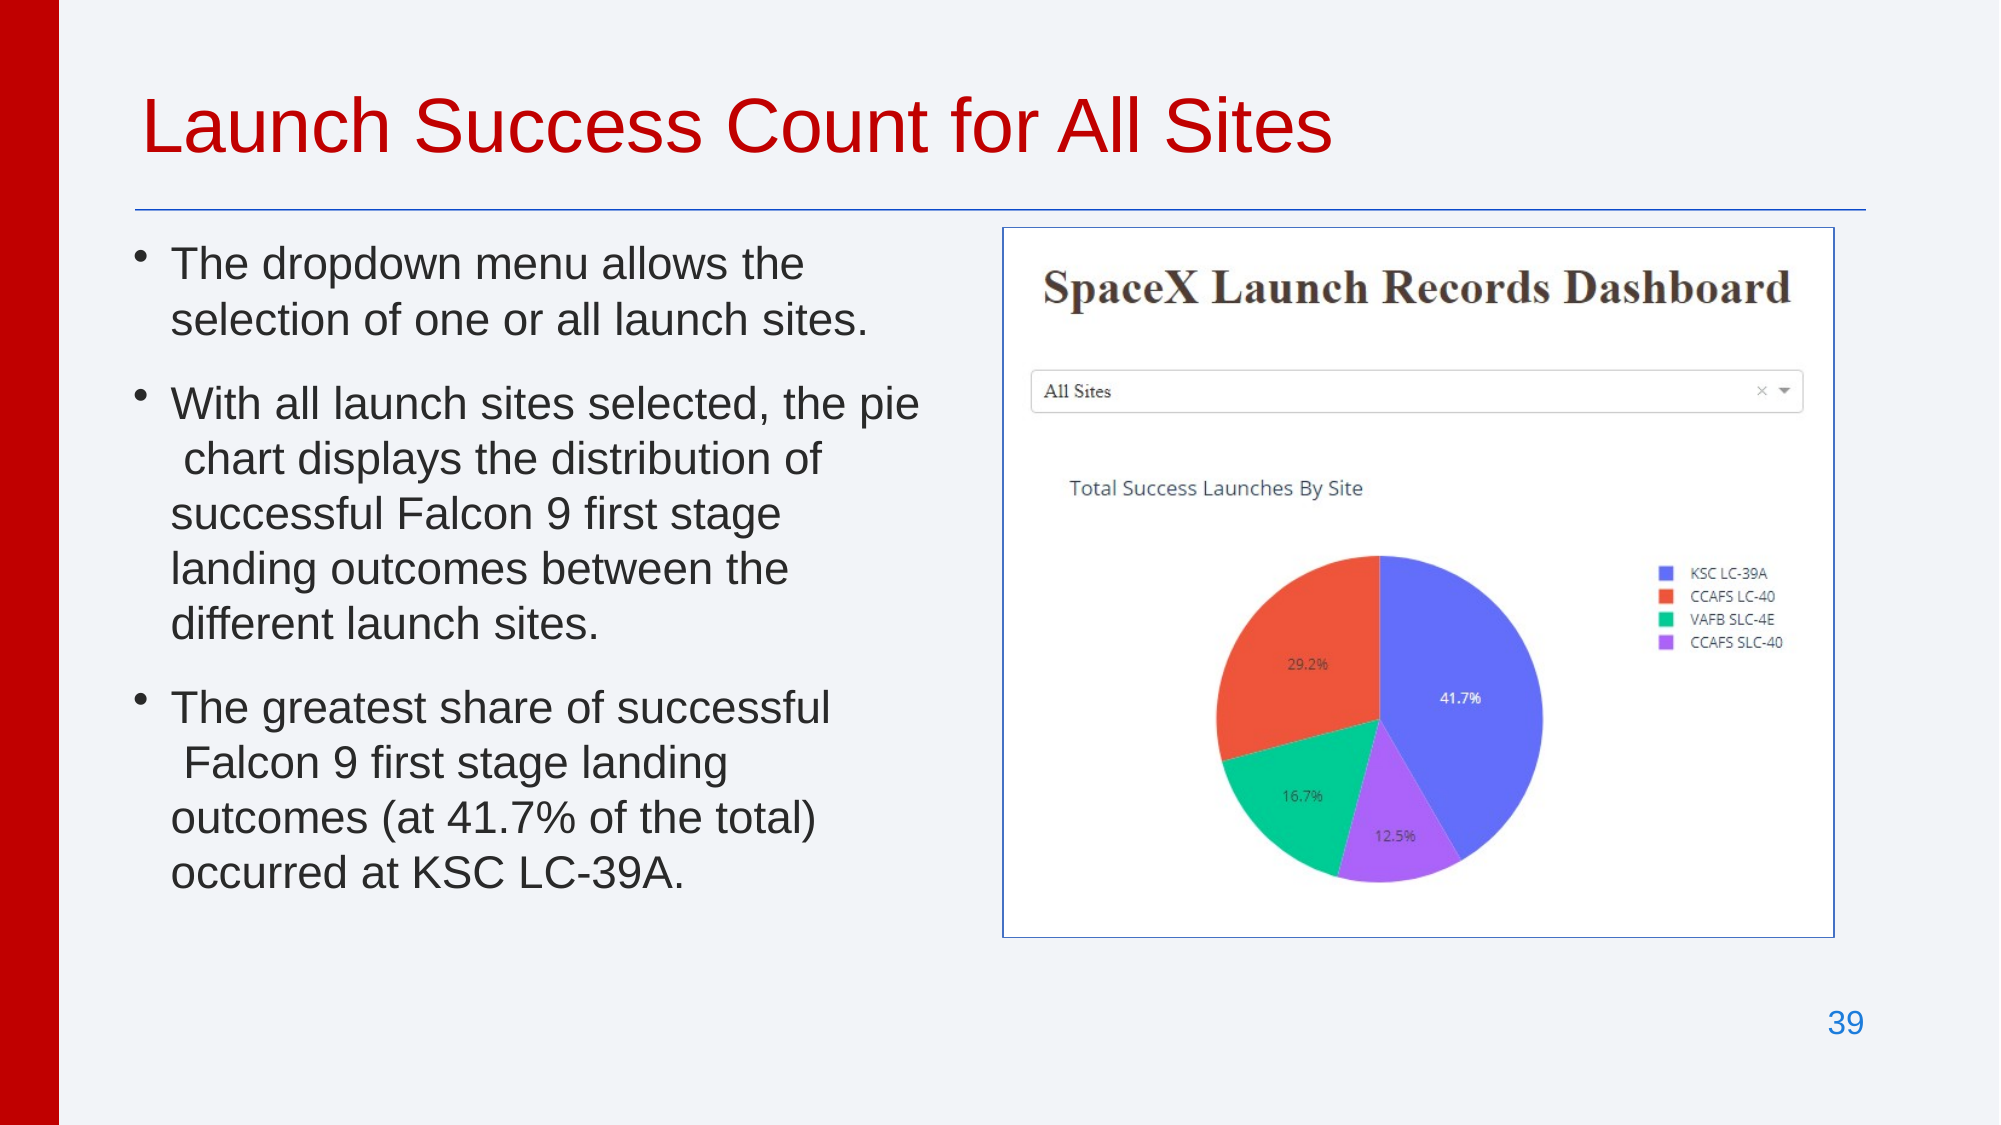

# Launch Success Count for All Sites

The dropdown menu allows the
selection of one or all launch sites.
With all launch sites selected, the pie  chart displays the distribution of  successful Falcon 9 first stage  landing outcomes between the  different launch sites.
The greatest share of successful  Falcon 9 first stage landing  outcomes (at 41.7% of the total)  occurred at KSC LC-39A.
39